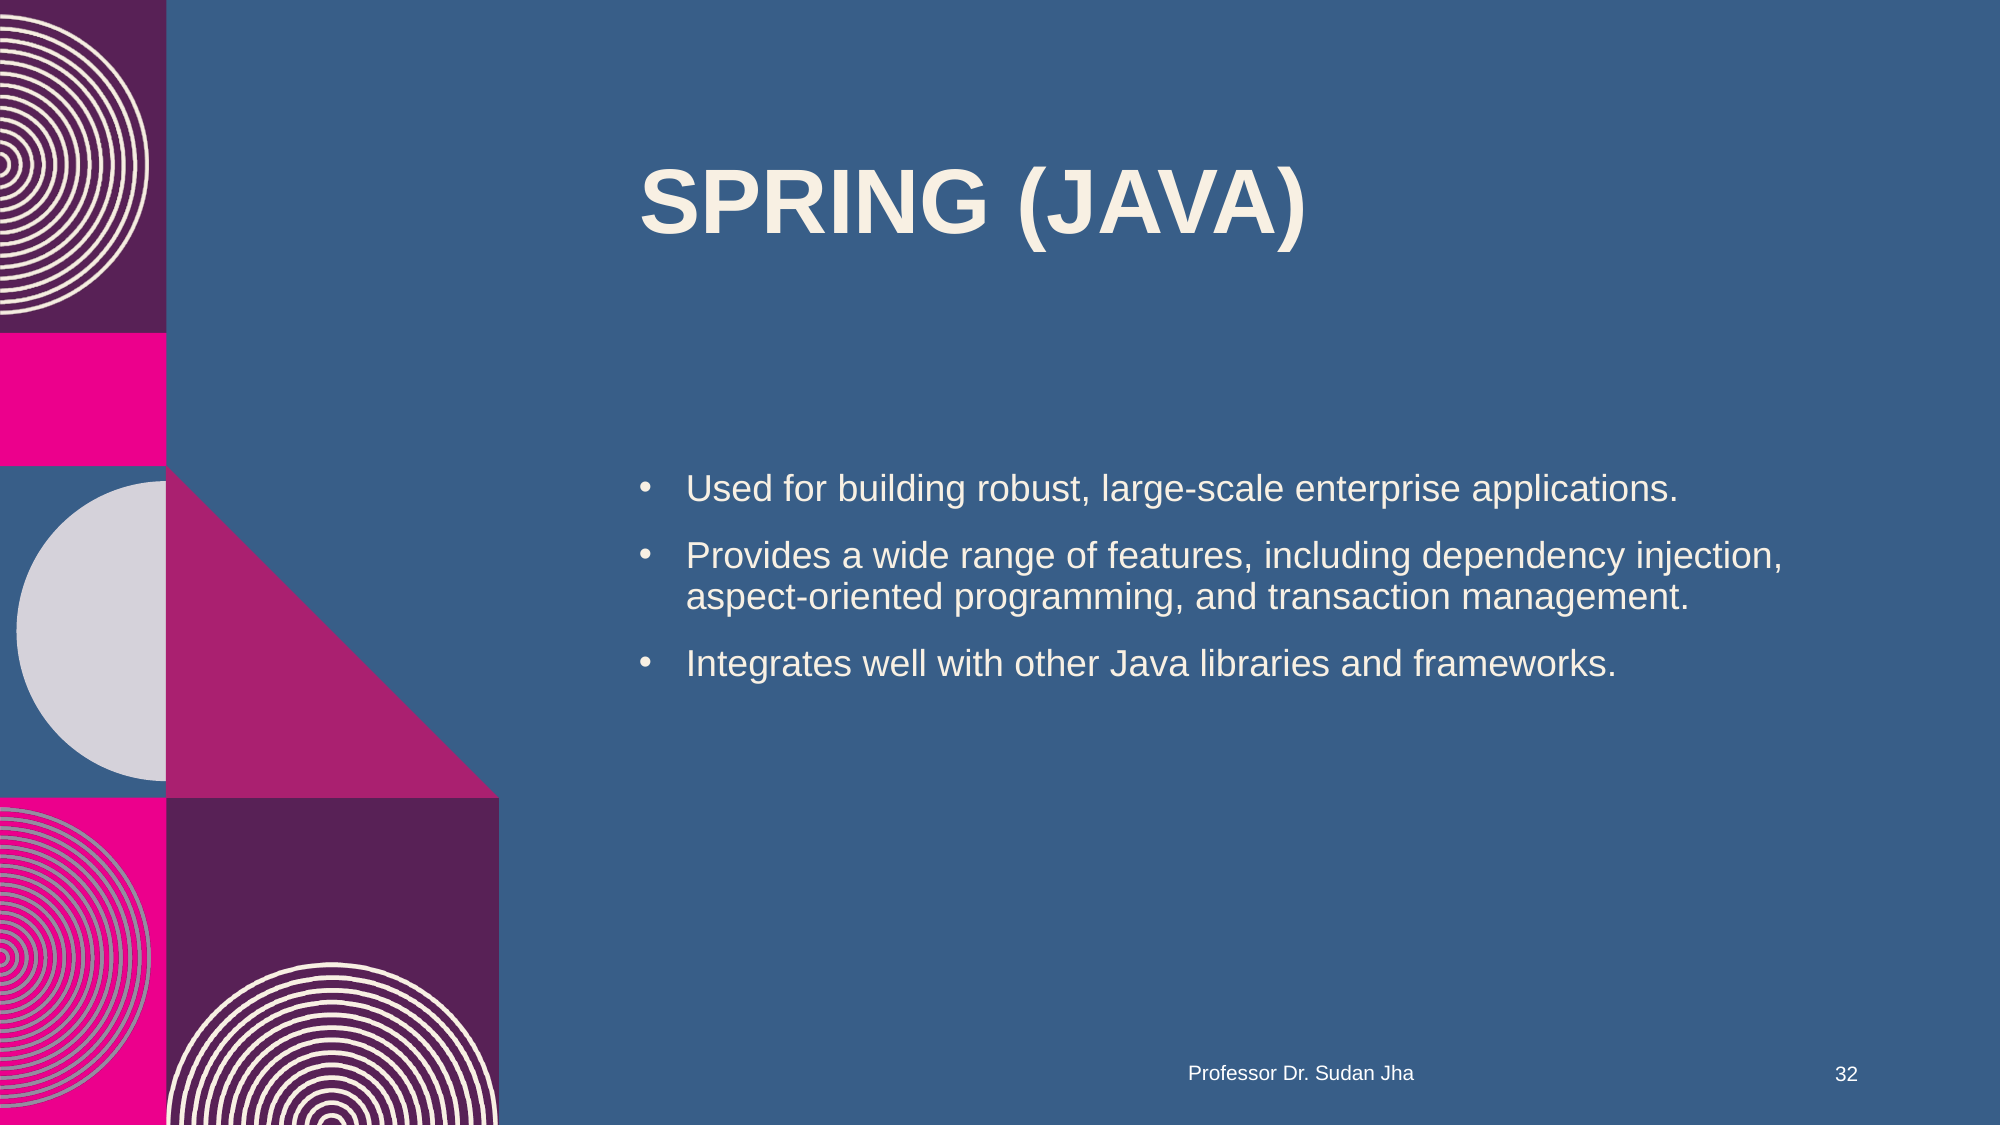

# Spring (Java)
Used for building robust, large-scale enterprise applications.
Provides a wide range of features, including dependency injection, aspect-oriented programming, and transaction management.
Integrates well with other Java libraries and frameworks.
Professor Dr. Sudan Jha
32